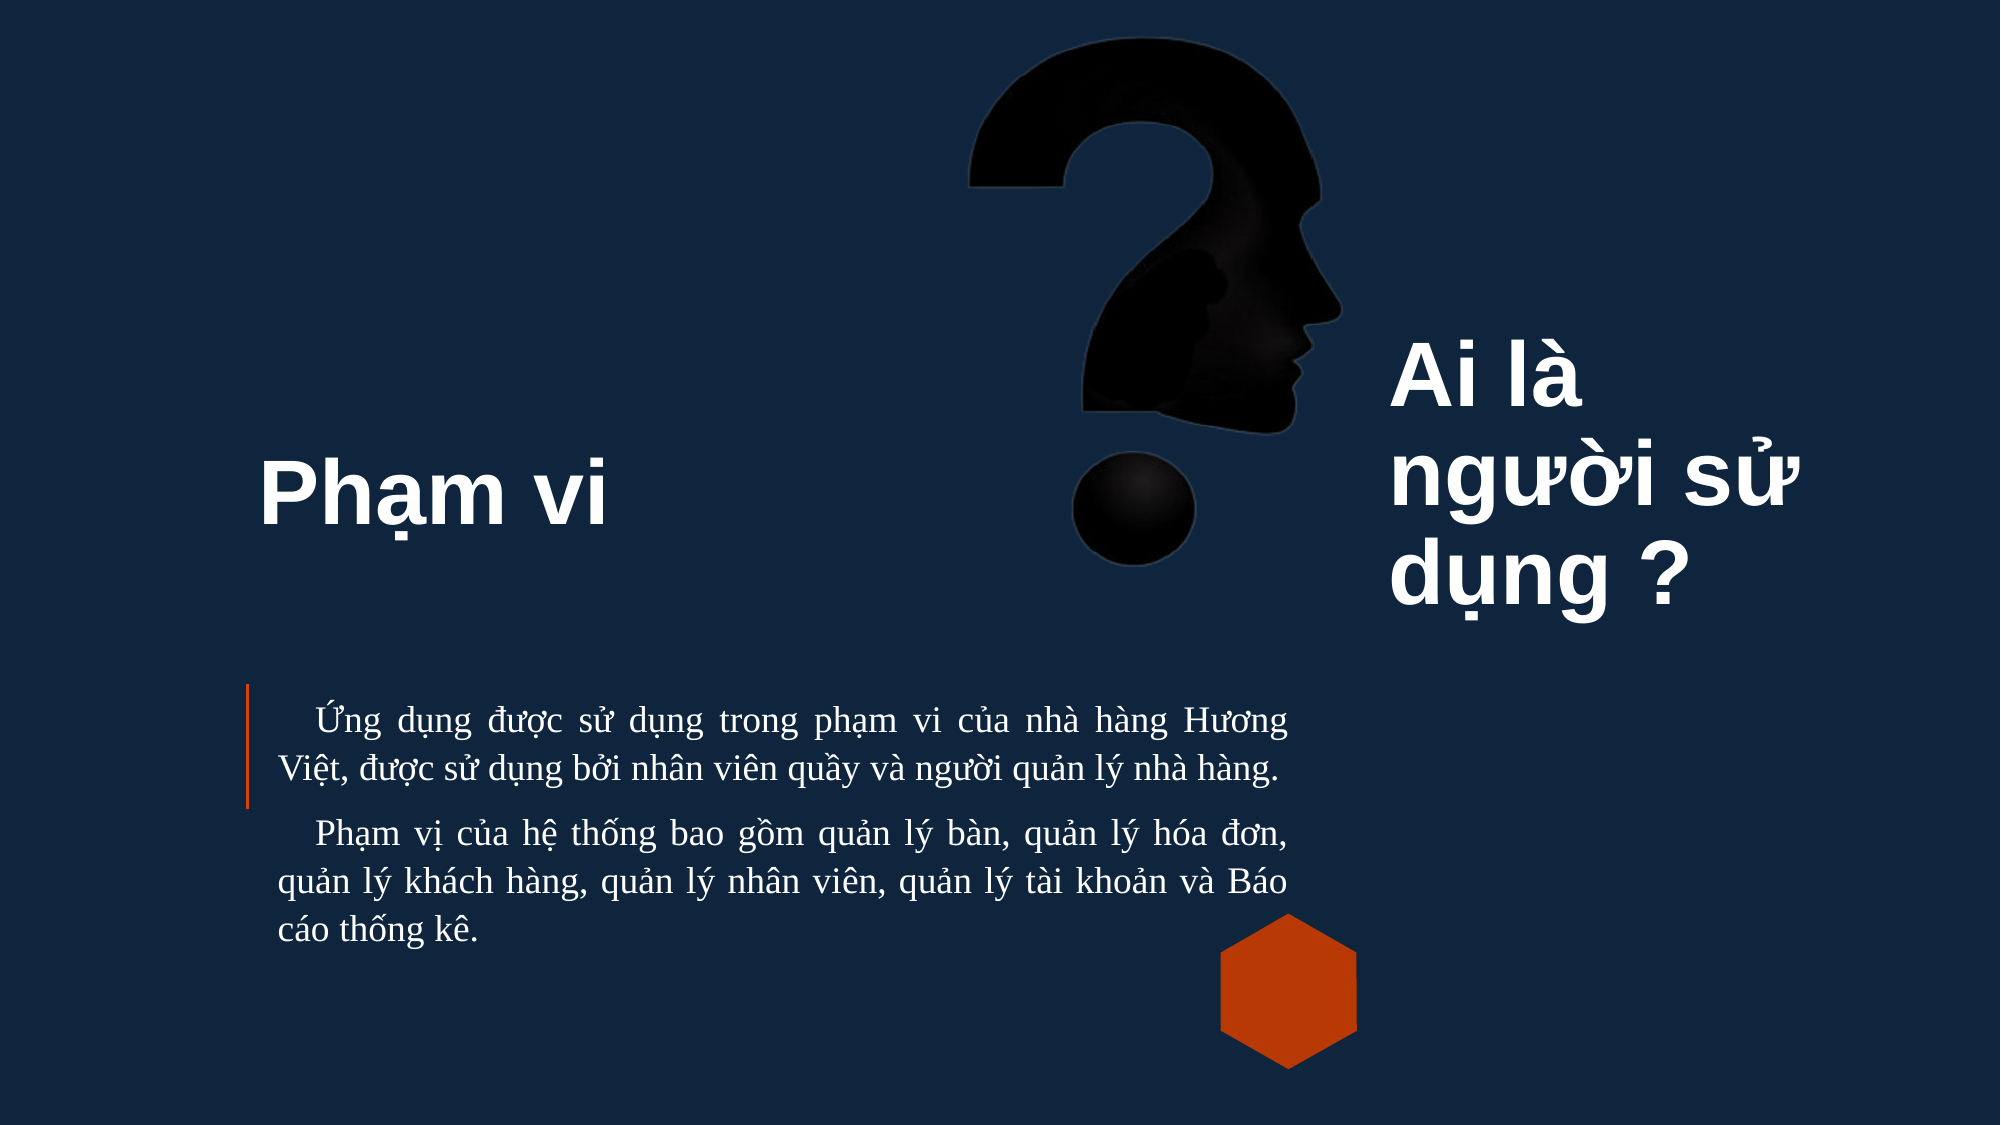

Ai là người sử dụng ?
# Phạm vi
Ứng dụng được sử dụng trong phạm vi của nhà hàng Hương Việt, được sử dụng bởi nhân viên quầy và người quản lý nhà hàng.
Phạm vị của hệ thống bao gồm quản lý bàn, quản lý hóa đơn, quản lý khách hàng, quản lý nhân viên, quản lý tài khoản và Báo cáo thống kê.